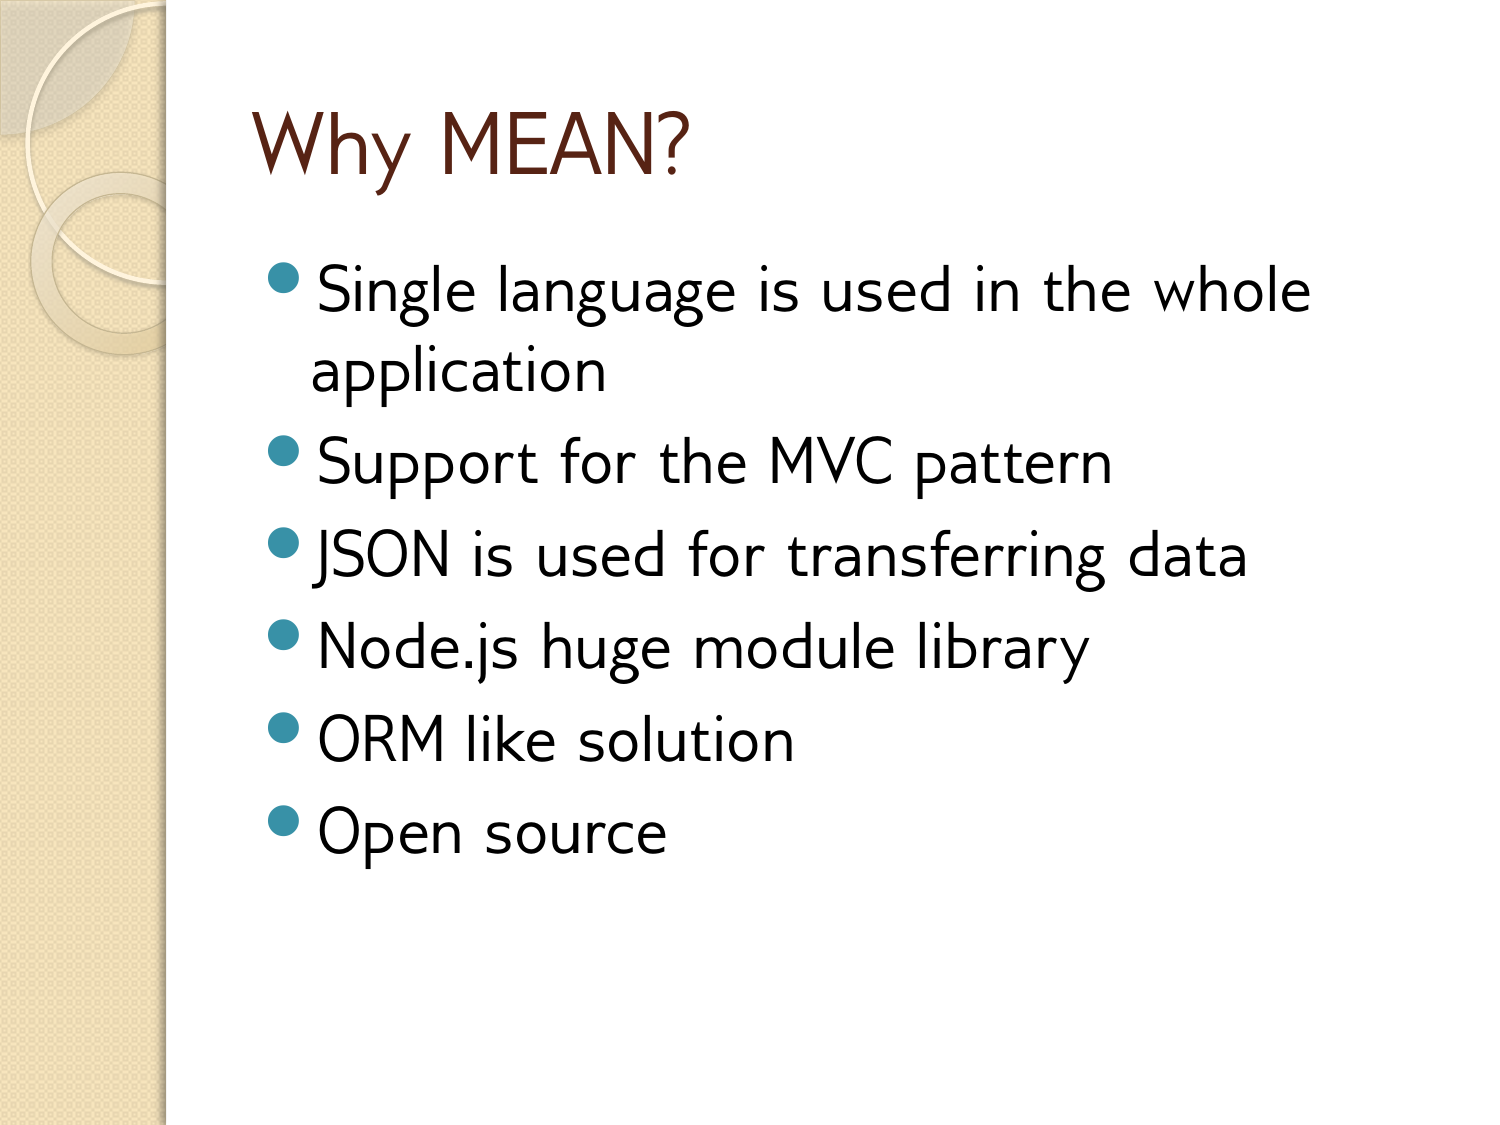

# Why MEAN?
Single language is used in the whole application
Support for the MVC pattern
JSON is used for transferring data
Node.js huge module library
ORM like solution
Open source